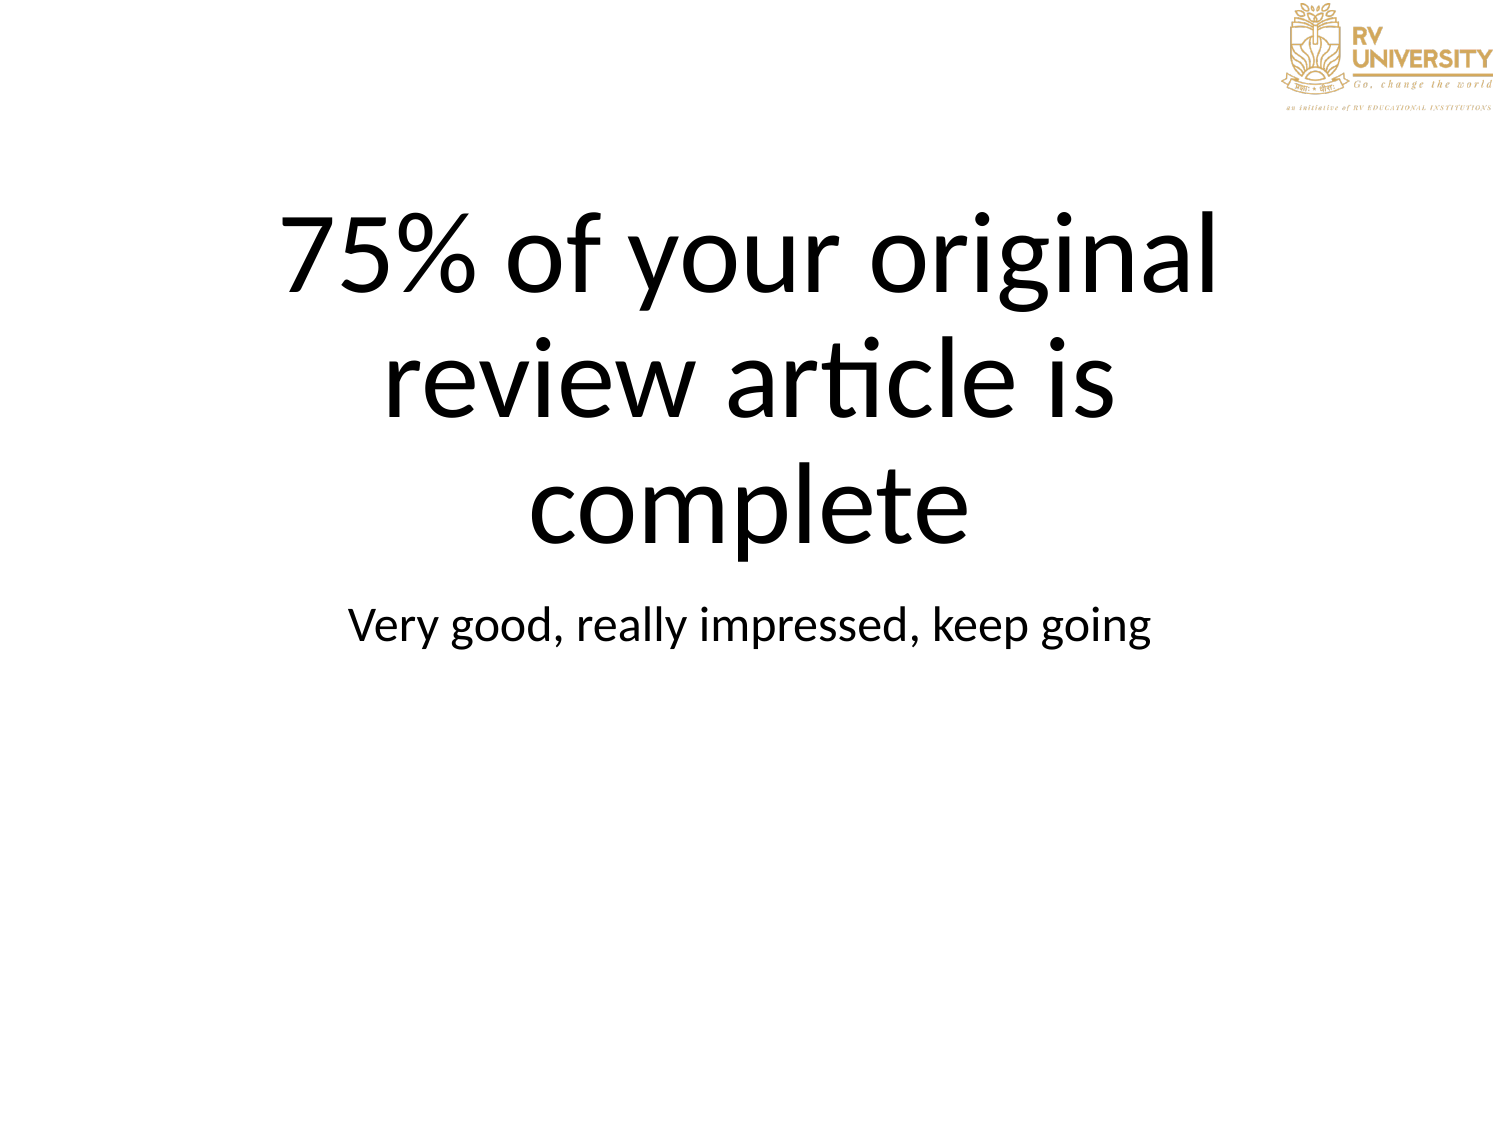

# 75% of your original review article is complete
Very good, really impressed, keep going